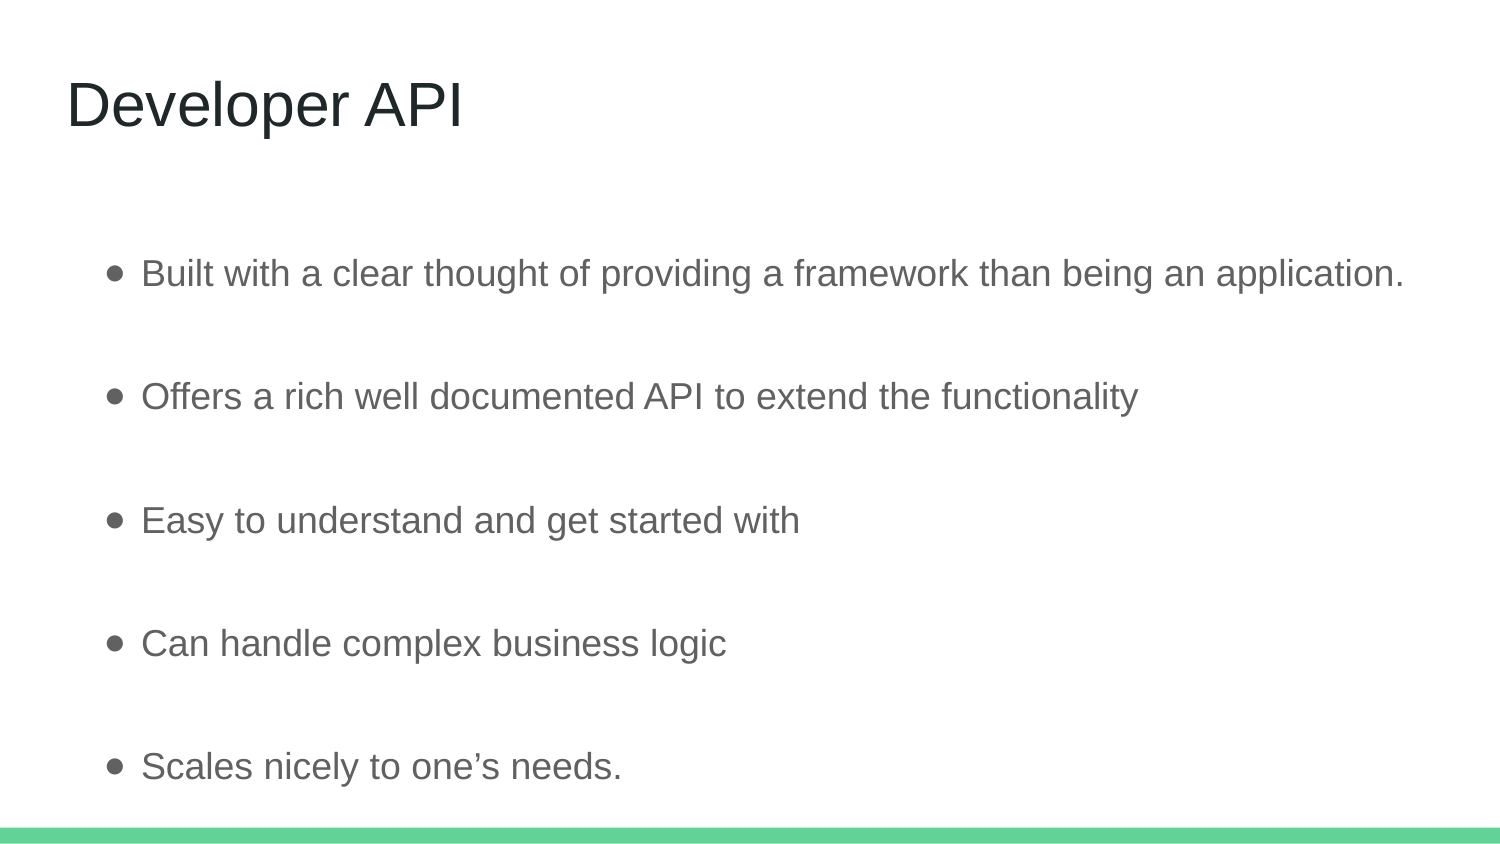

# Developer API
Built with a clear thought of providing a framework than being an application.
Offers a rich well documented API to extend the functionality
Easy to understand and get started with
Can handle complex business logic
Scales nicely to one’s needs.